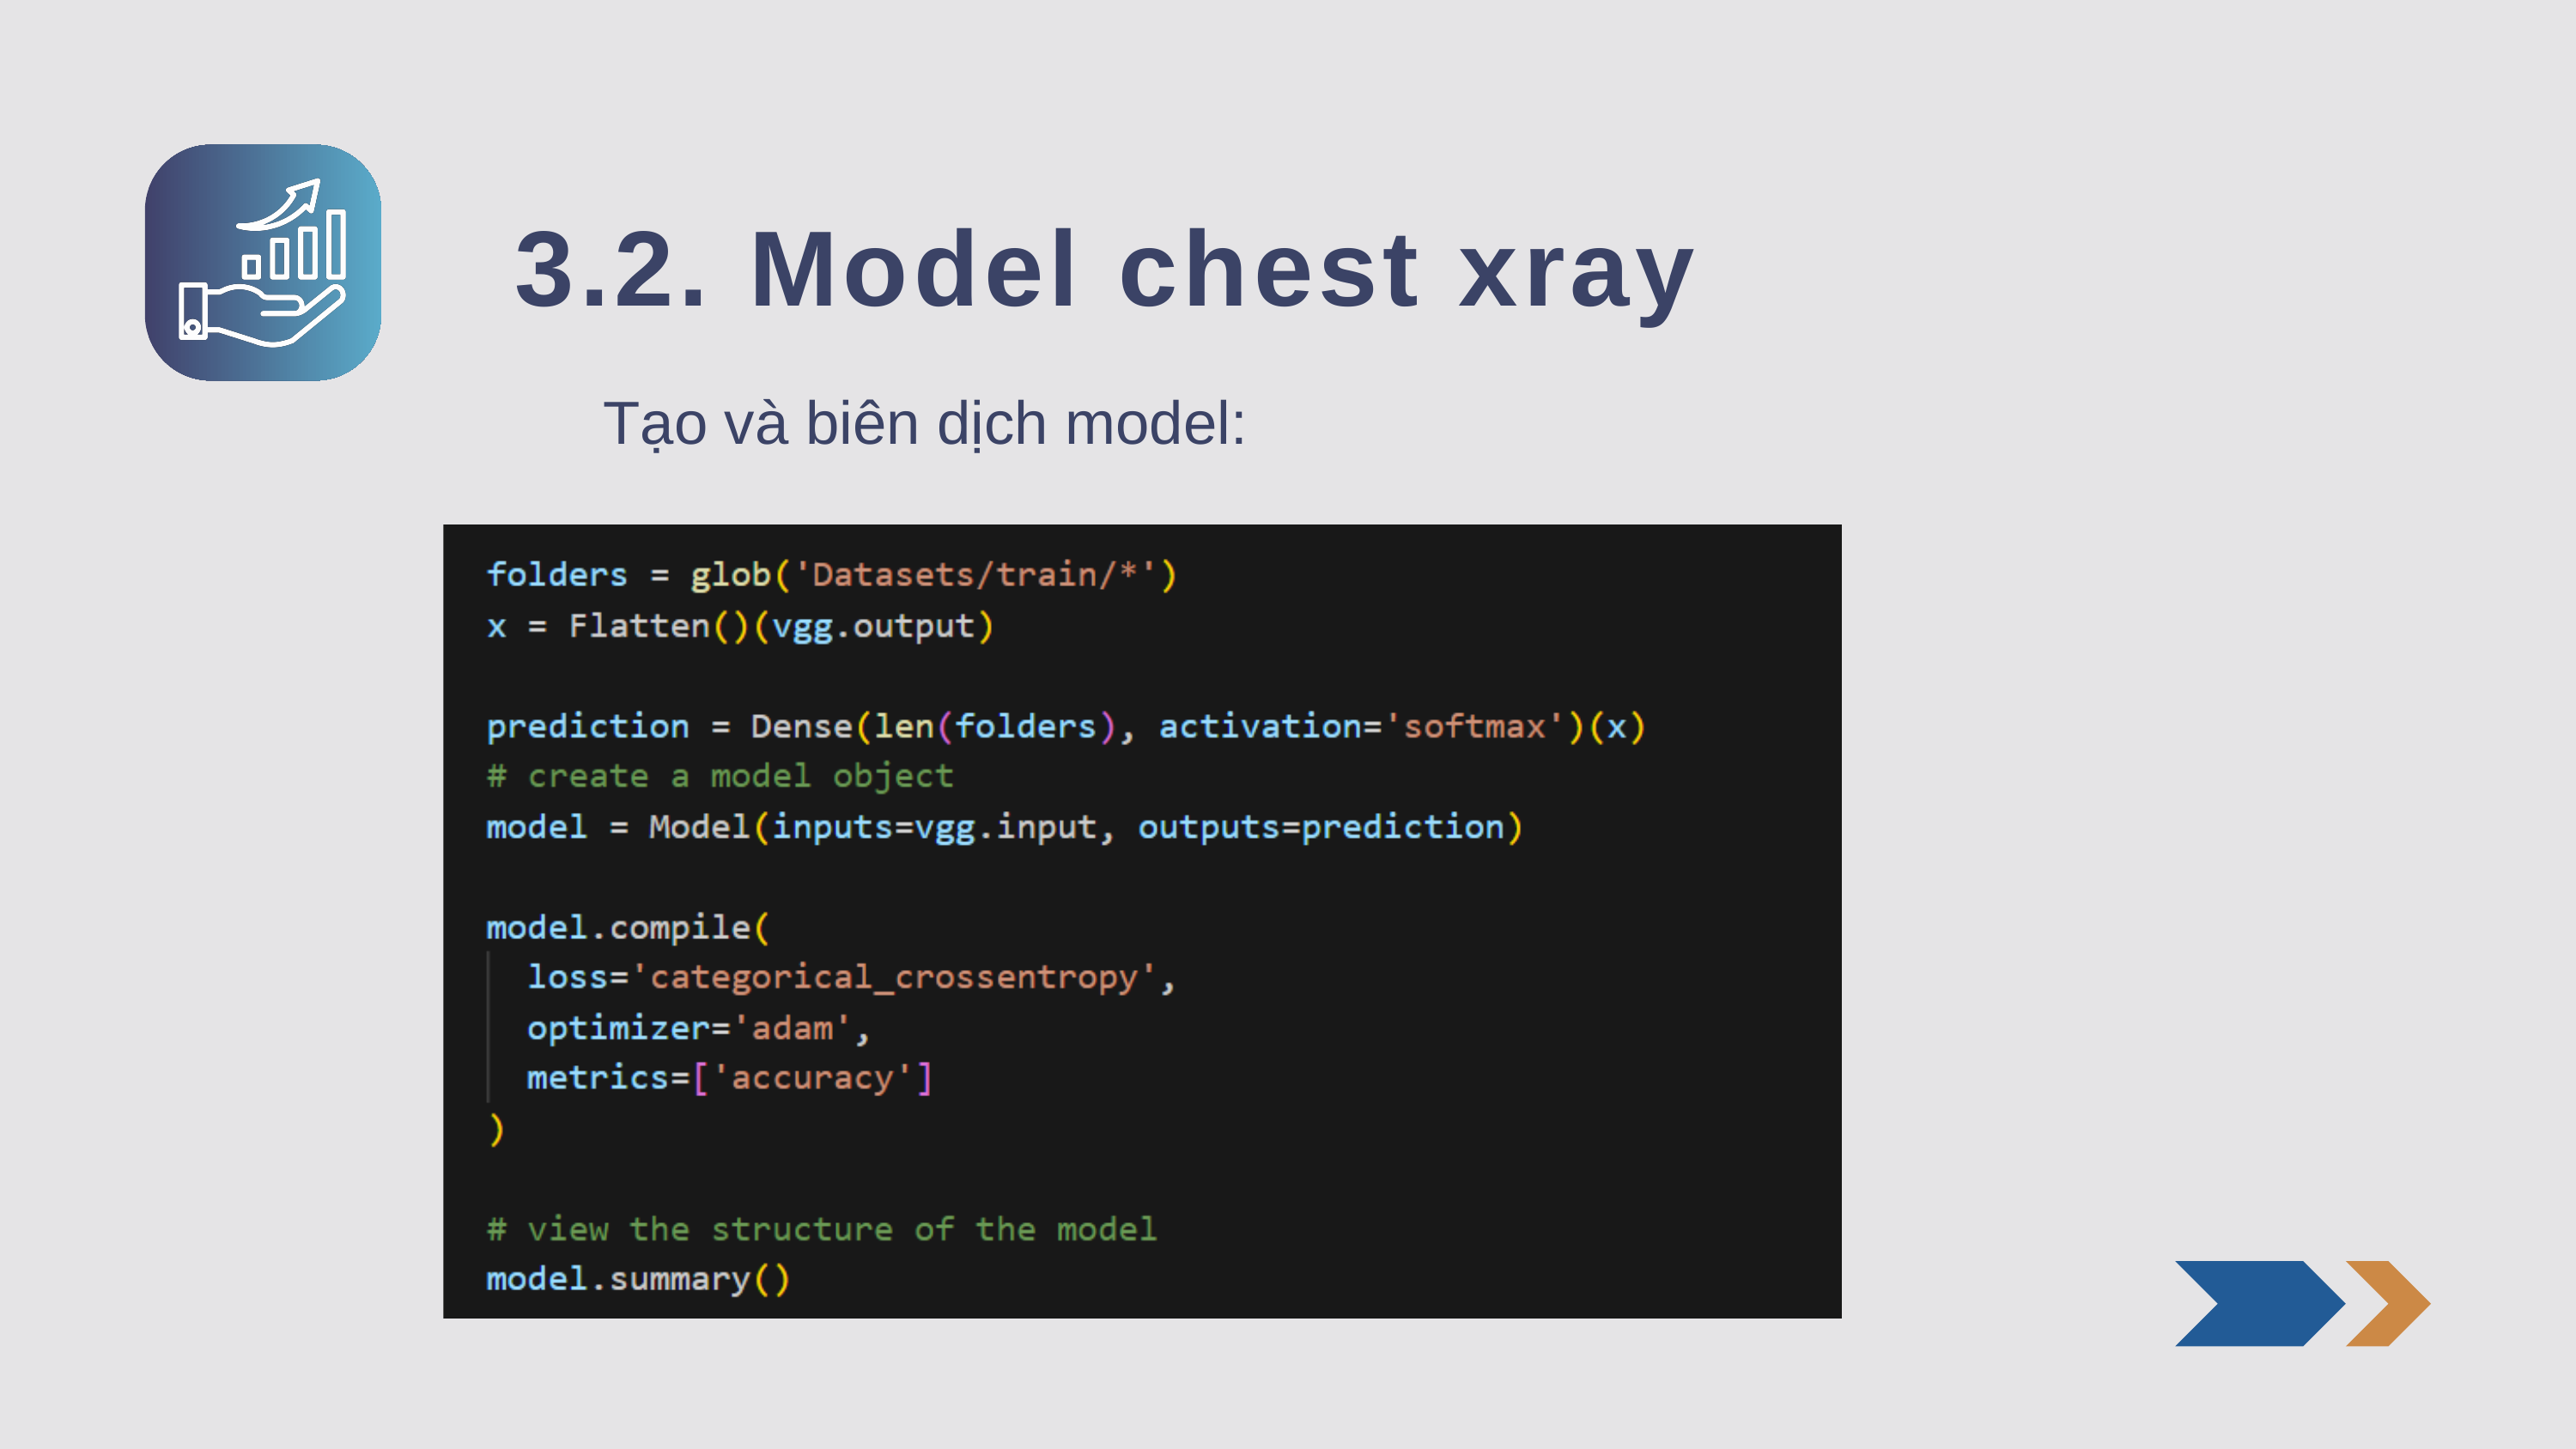

3.2. Model chest xray
Tạo và biên dịch model: